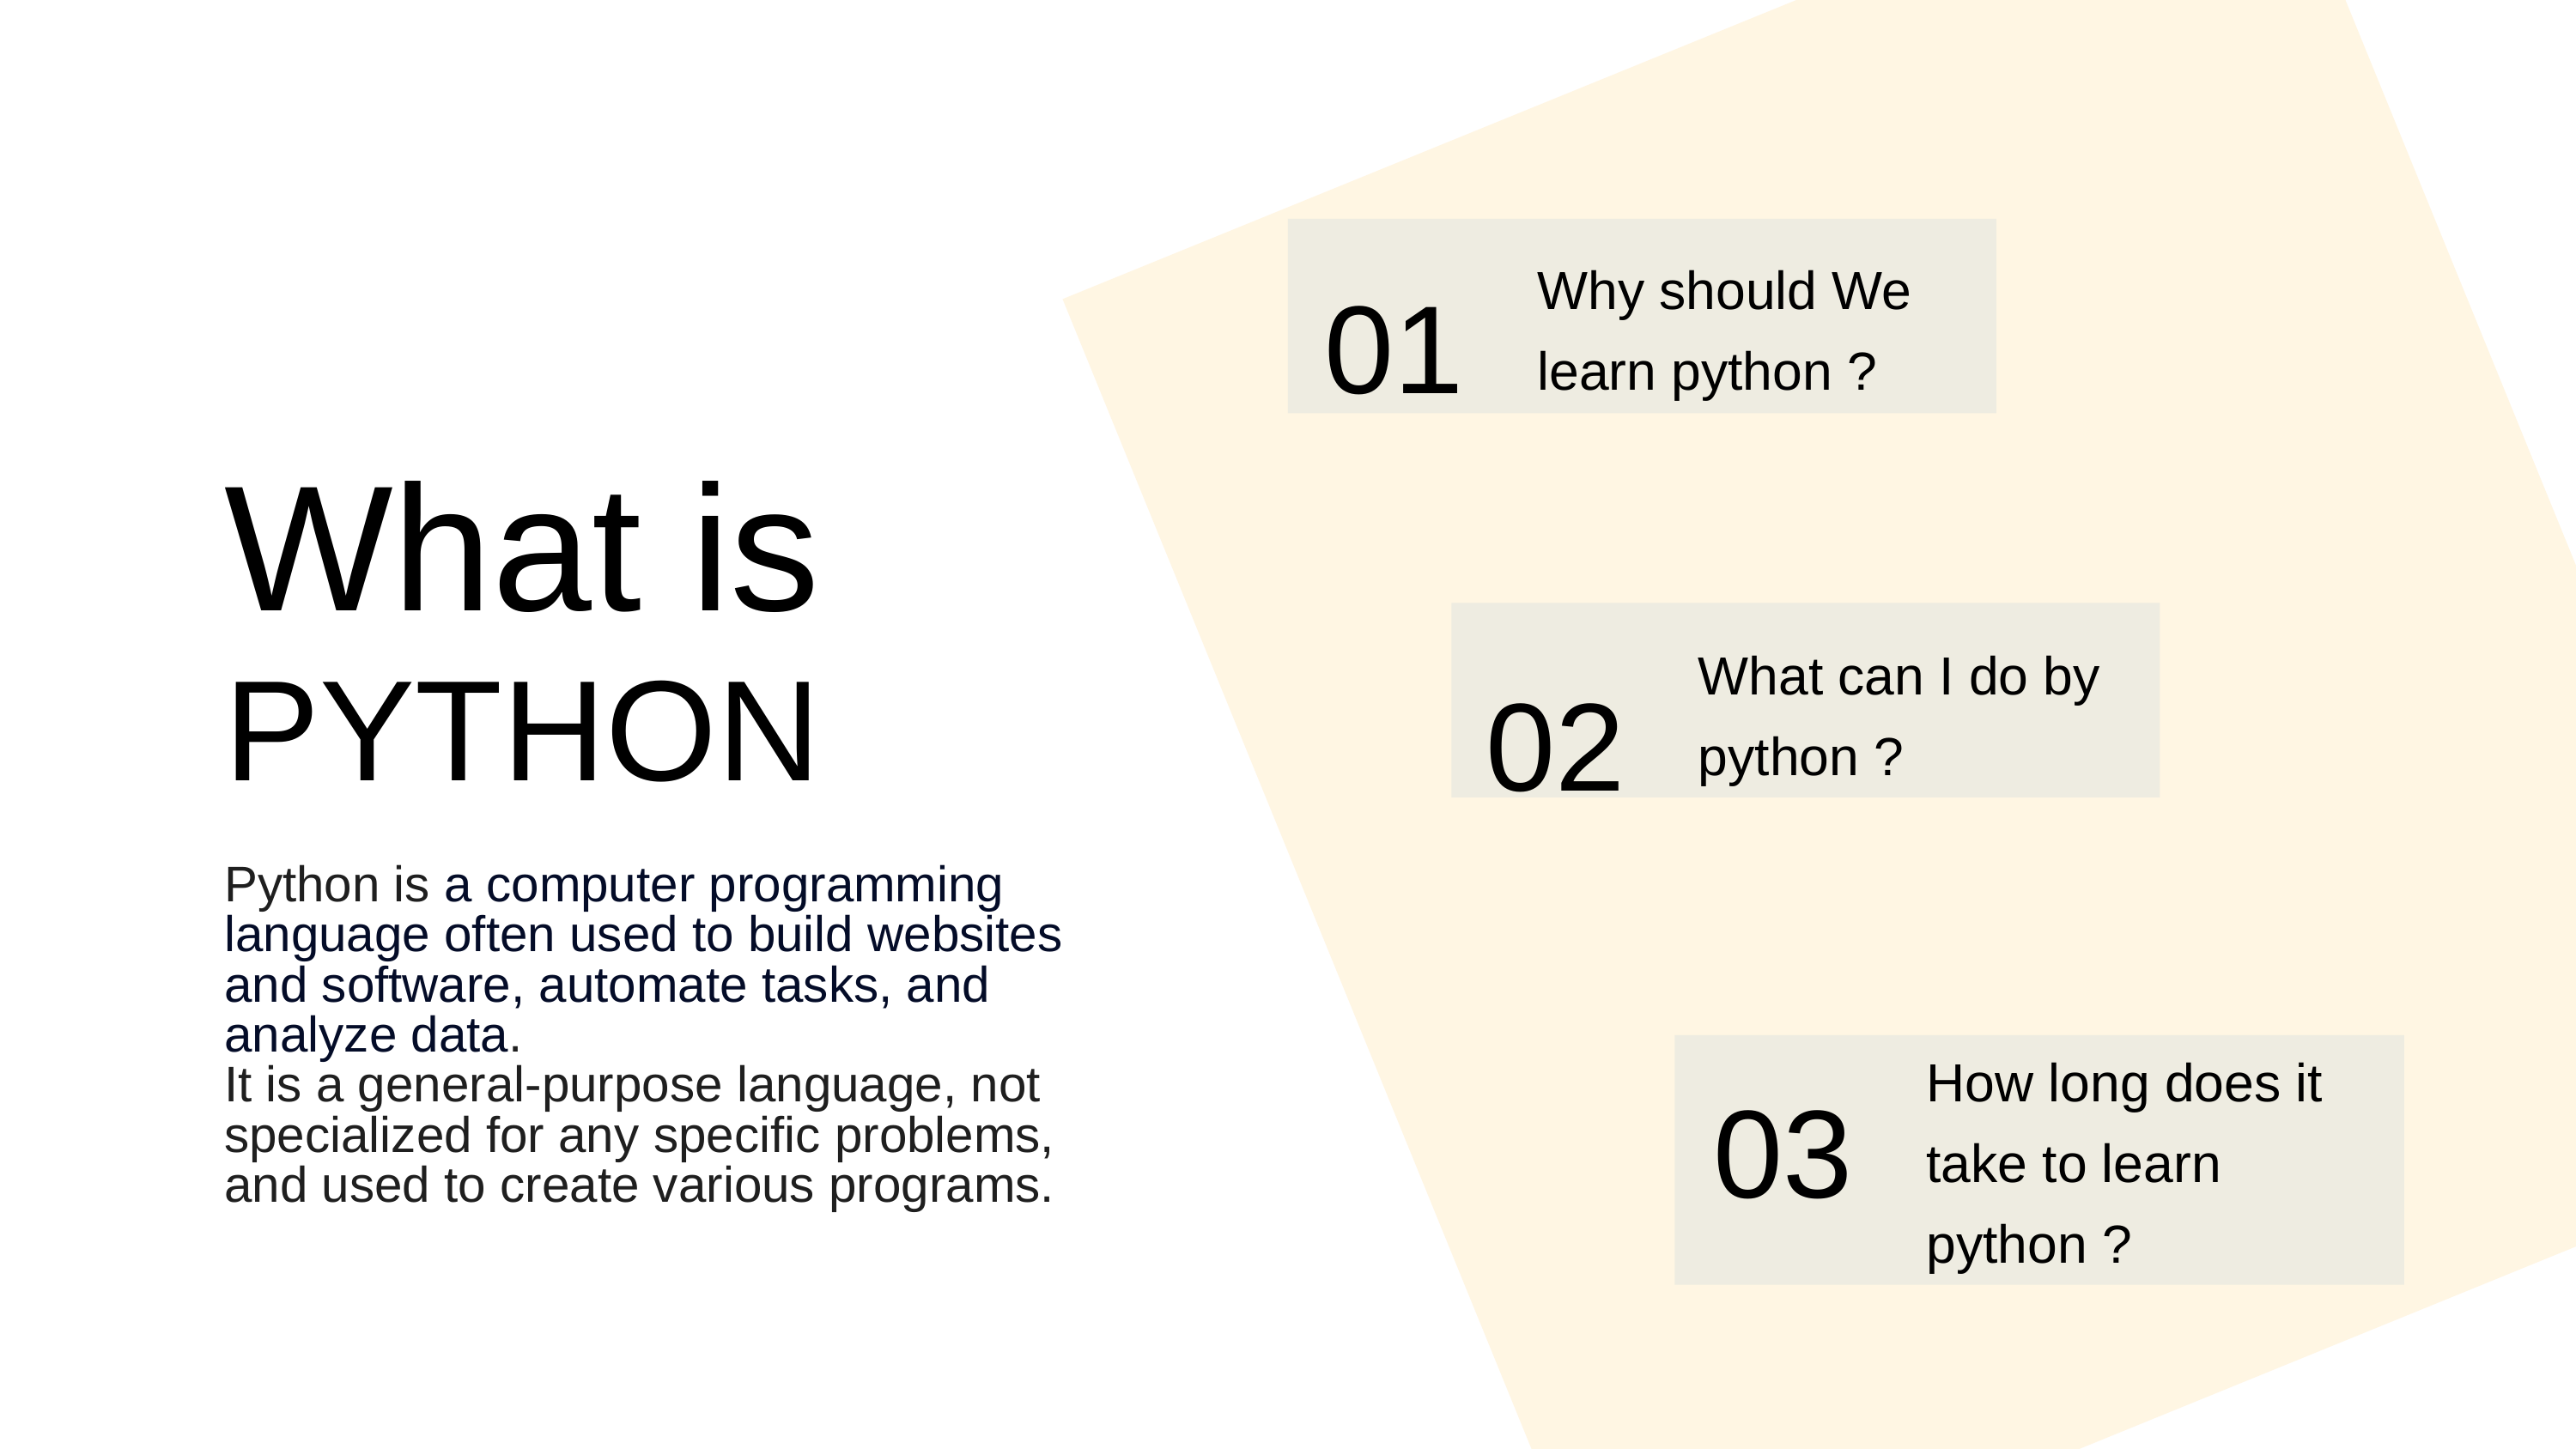

01
Why should We learn python ?

What is

What can I do by python ?
02

PYTHON
Python is a computer programming language often used to build websites and software, automate tasks, and analyze data.
It is a general-purpose language, not specialized for any specific problems, and used to create various programs.
How long does it take to learn python ?
03